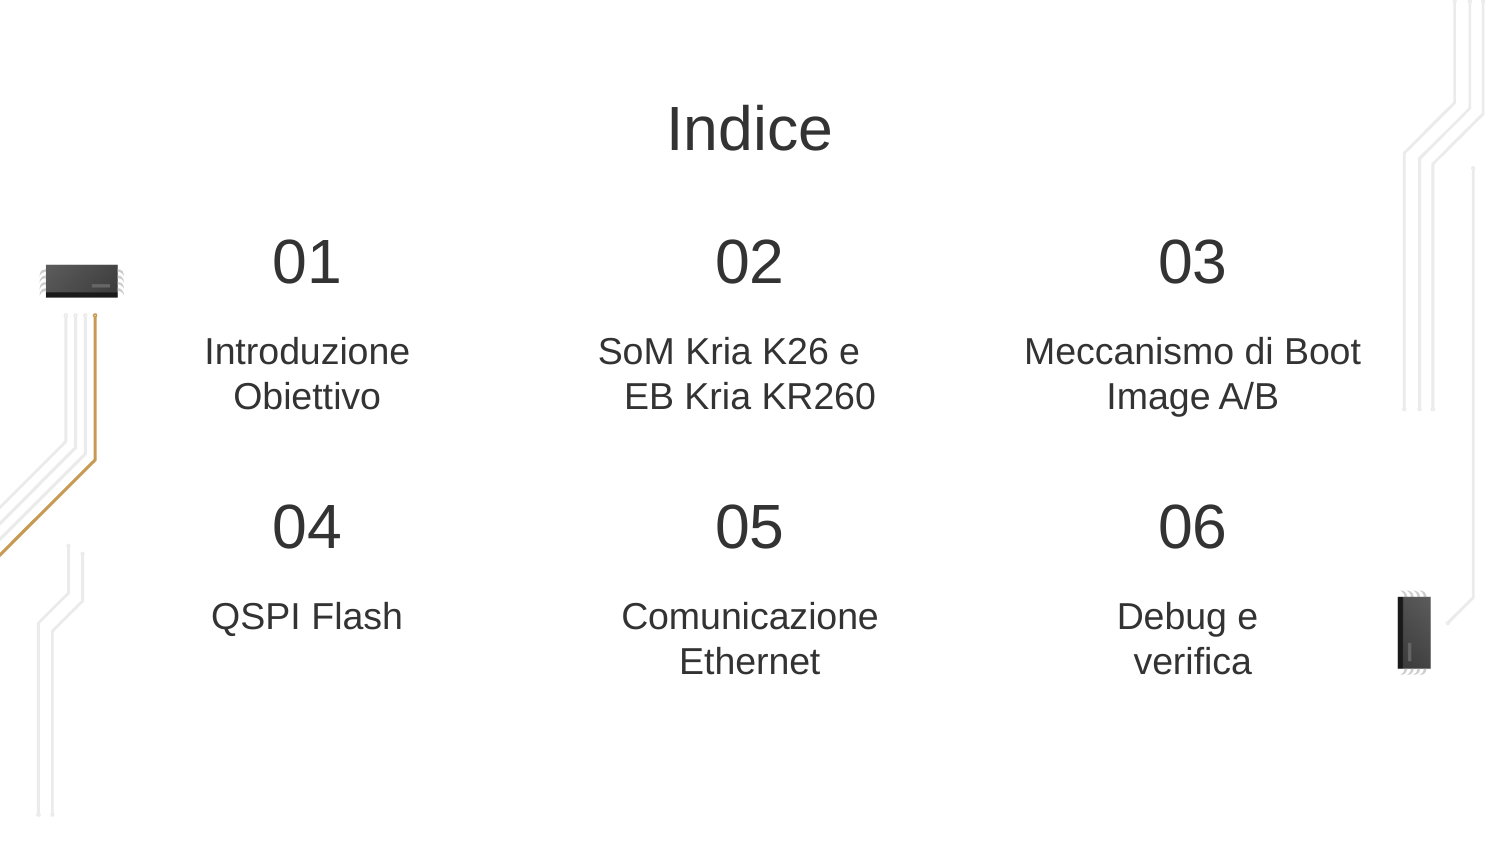

# Indice
01
02
03
Introduzione Obiettivo
SoM Kria K26 e     EB Kria KR260
Meccanismo di Boot Image A/B
04
05
06
QSPI Flash

Comunicazione Ethernet
Debug e
verifica